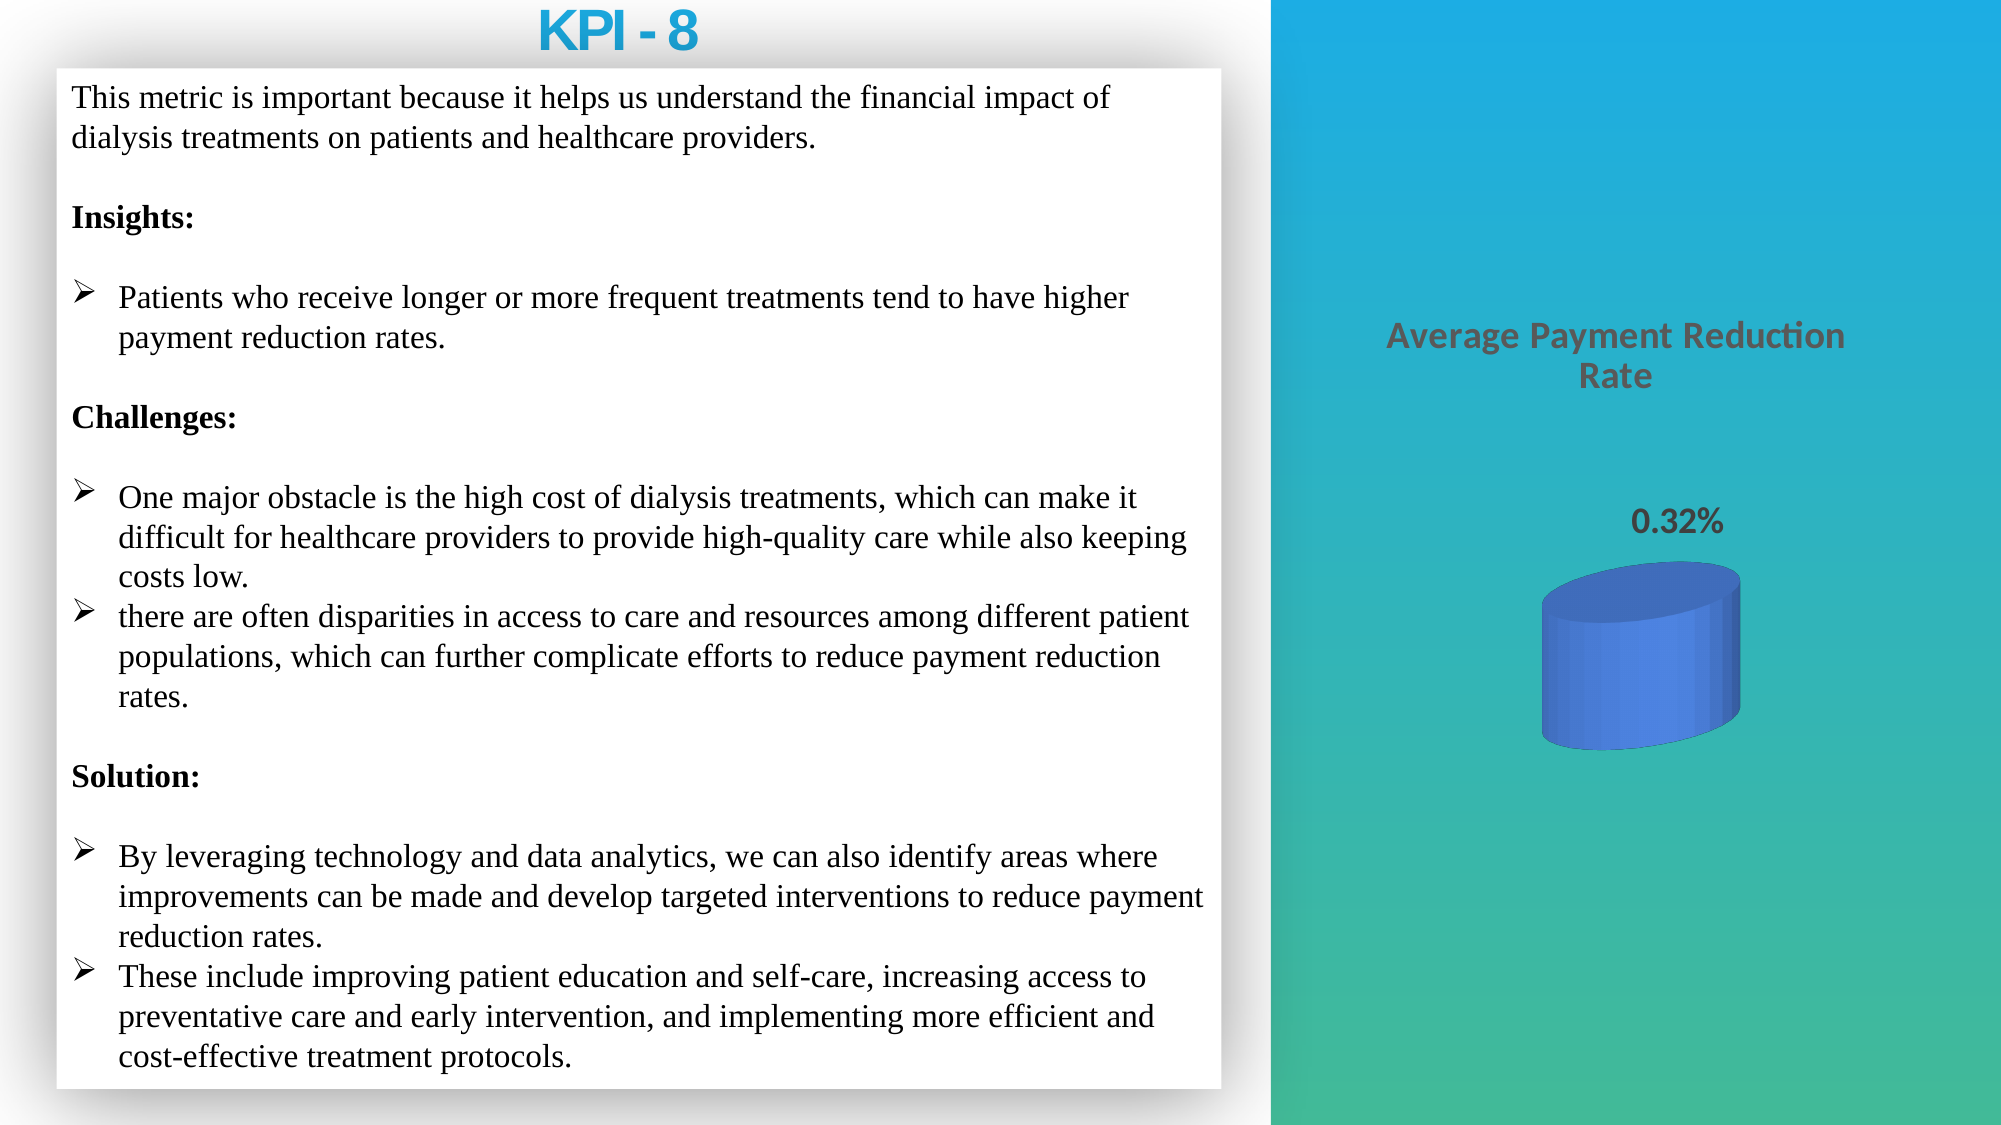

KPI - 8
This metric is important because it helps us understand the financial impact of dialysis treatments on patients and healthcare providers.

Insights:

Patients who receive longer or more frequent treatments tend to have higher payment reduction rates.

Challenges:

One major obstacle is the high cost of dialysis treatments, which can make it difficult for healthcare providers to provide high-quality care while also keeping costs low.
there are often disparities in access to care and resources among different patient populations, which can further complicate efforts to reduce payment reduction rates.

Solution::

By leveraging technology and data analytics, we can also identify areas where improvements can be made and develop targeted interventions to reduce payment reduction rates.
These include improving patient education and self-care, increasing access to preventative care and early intervention, and implementing more efficient and cost-effective treatment protocols.

[unsupported chart]